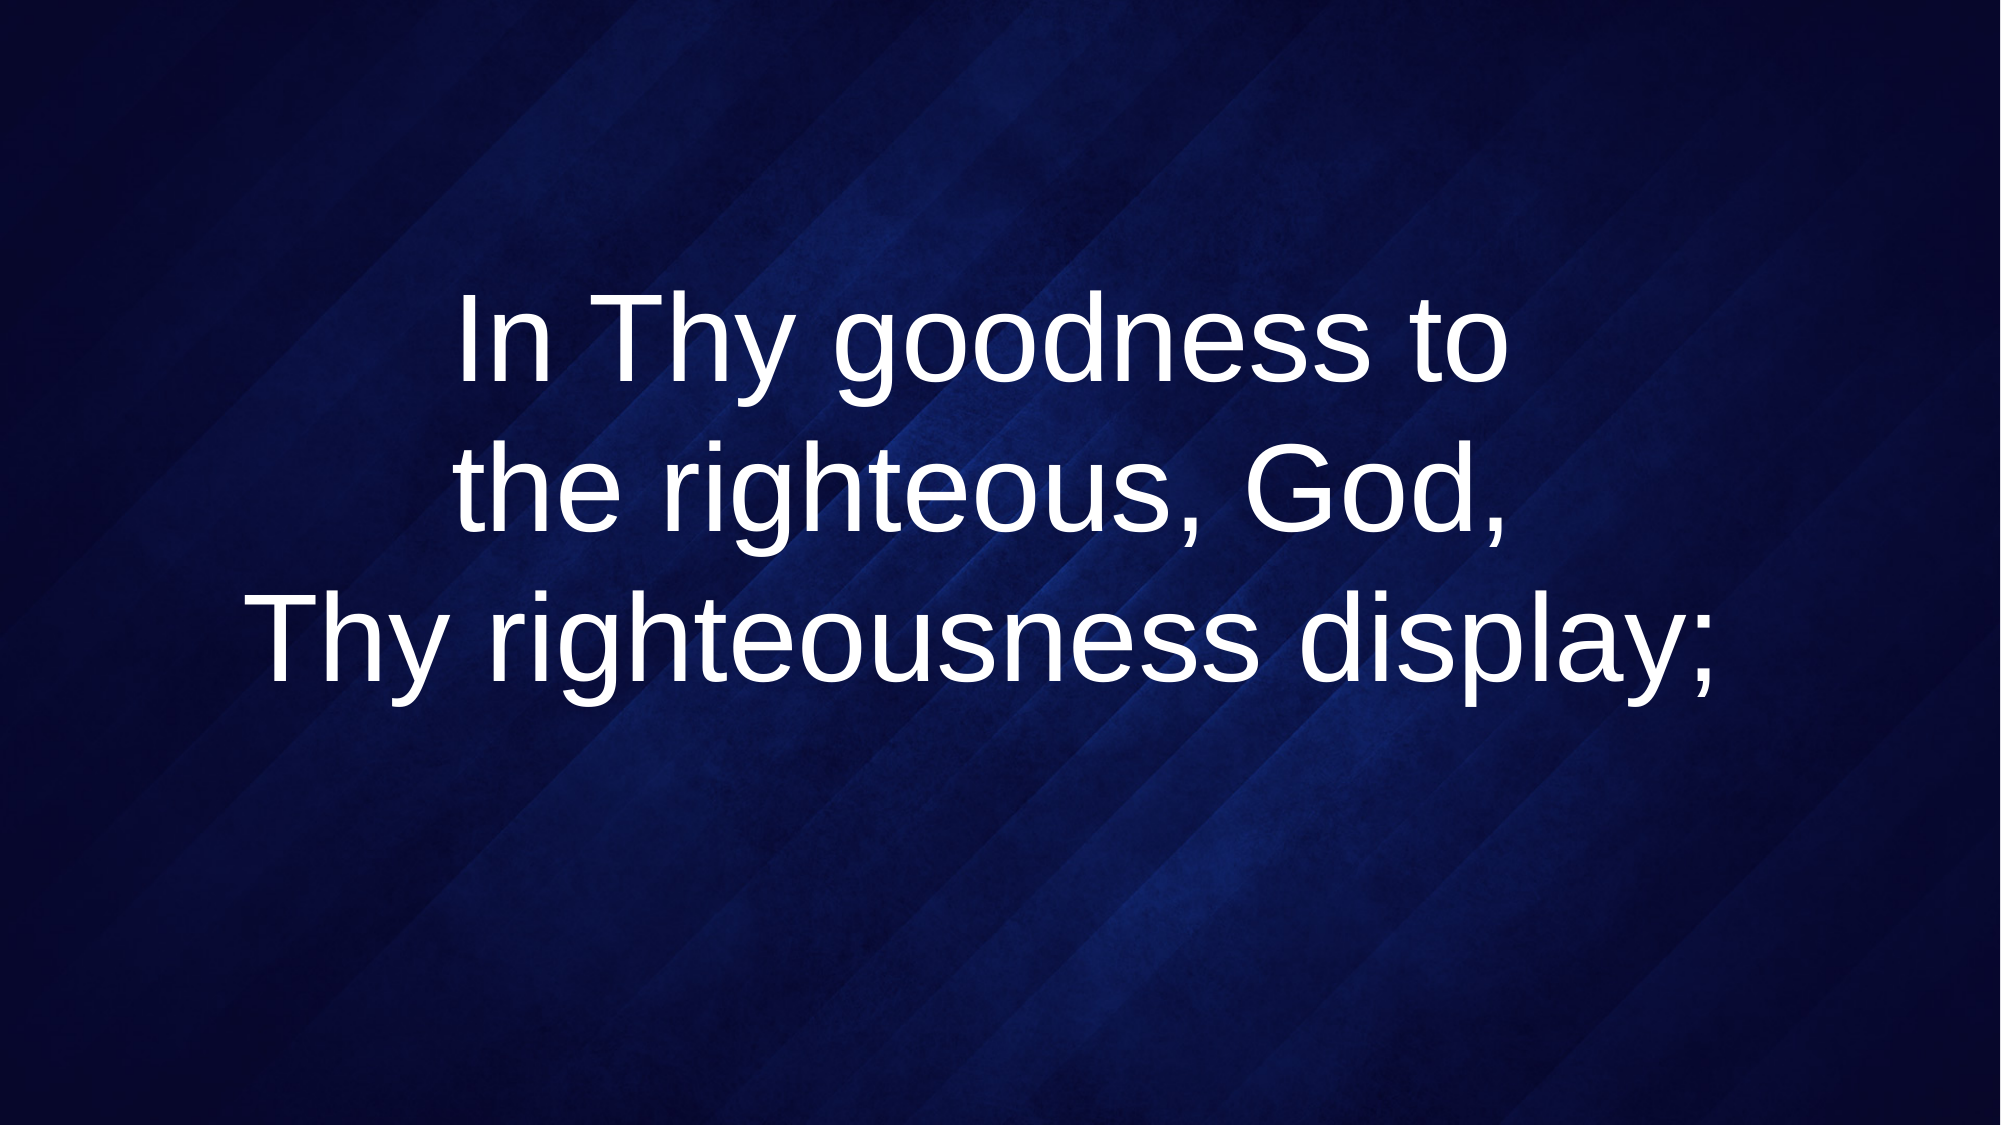

# In Thy goodness to the righteous, God, Thy righteousness display;